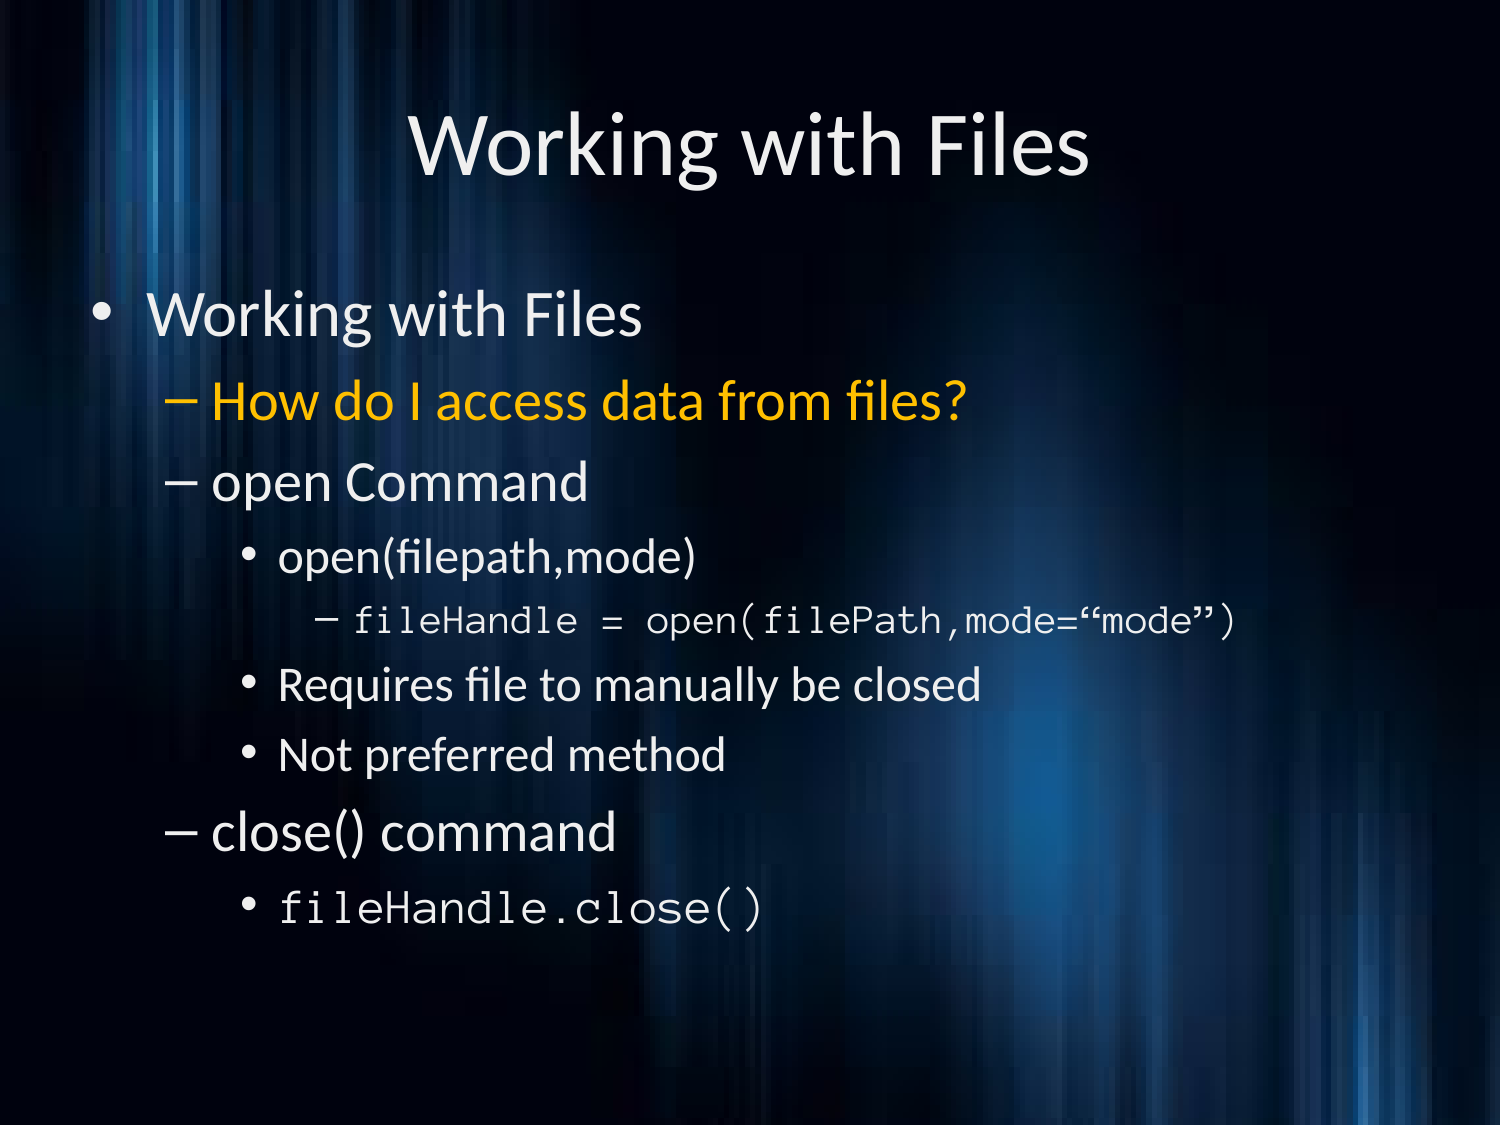

# Working with Files
Working with Files
How do I access data from files?
open Command
open(filepath,mode)
fileHandle = open(filePath,mode=“mode”)
Requires file to manually be closed
Not preferred method
close() command
fileHandle.close()